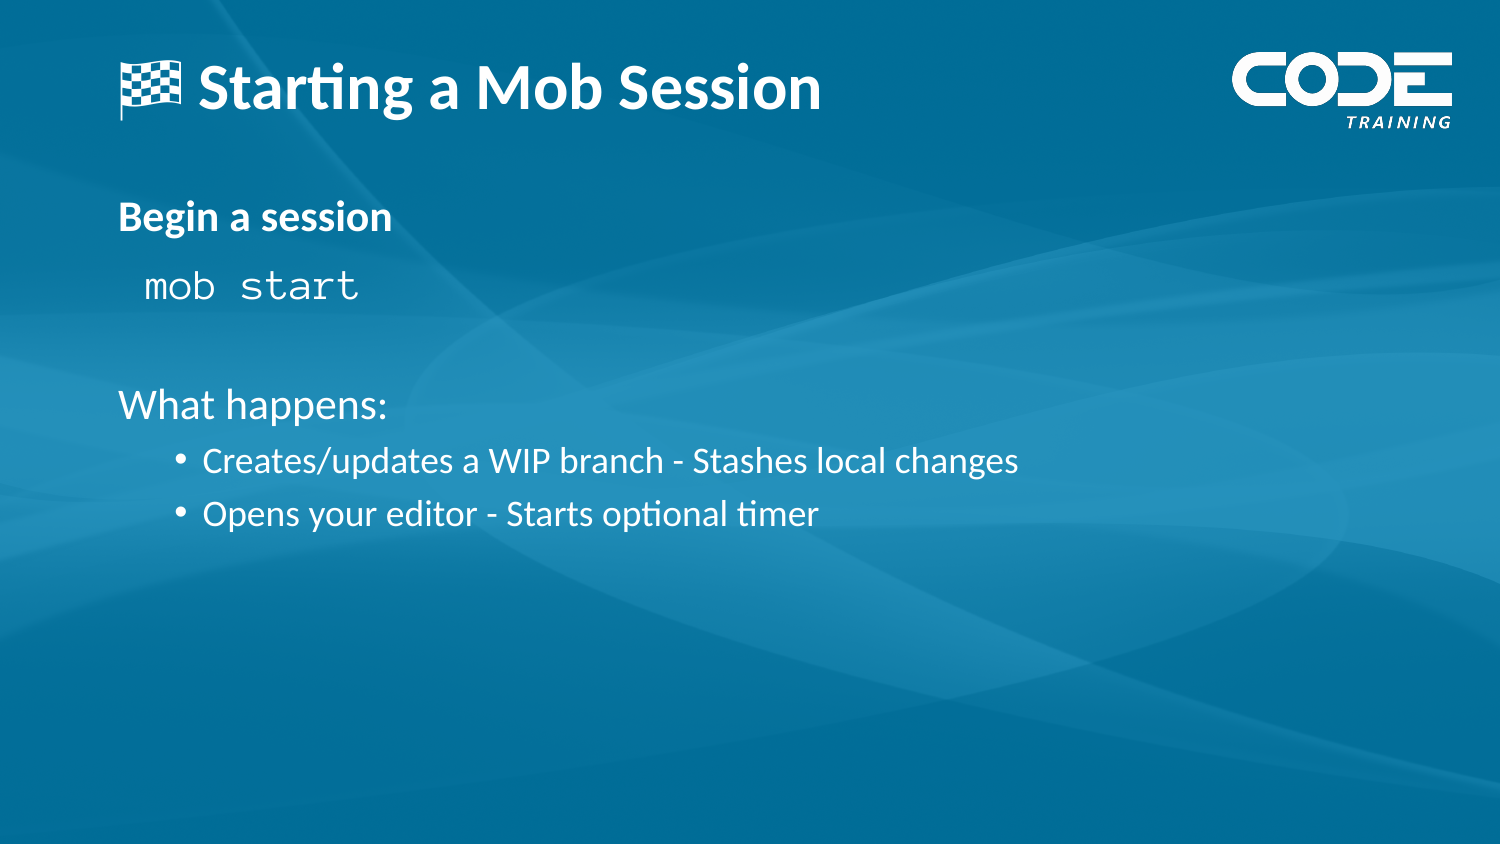

# 🏁 Starting a Mob Session
Begin a session
mob start
What happens:
Creates/updates a WIP branch - Stashes local changes
Opens your editor - Starts optional timer